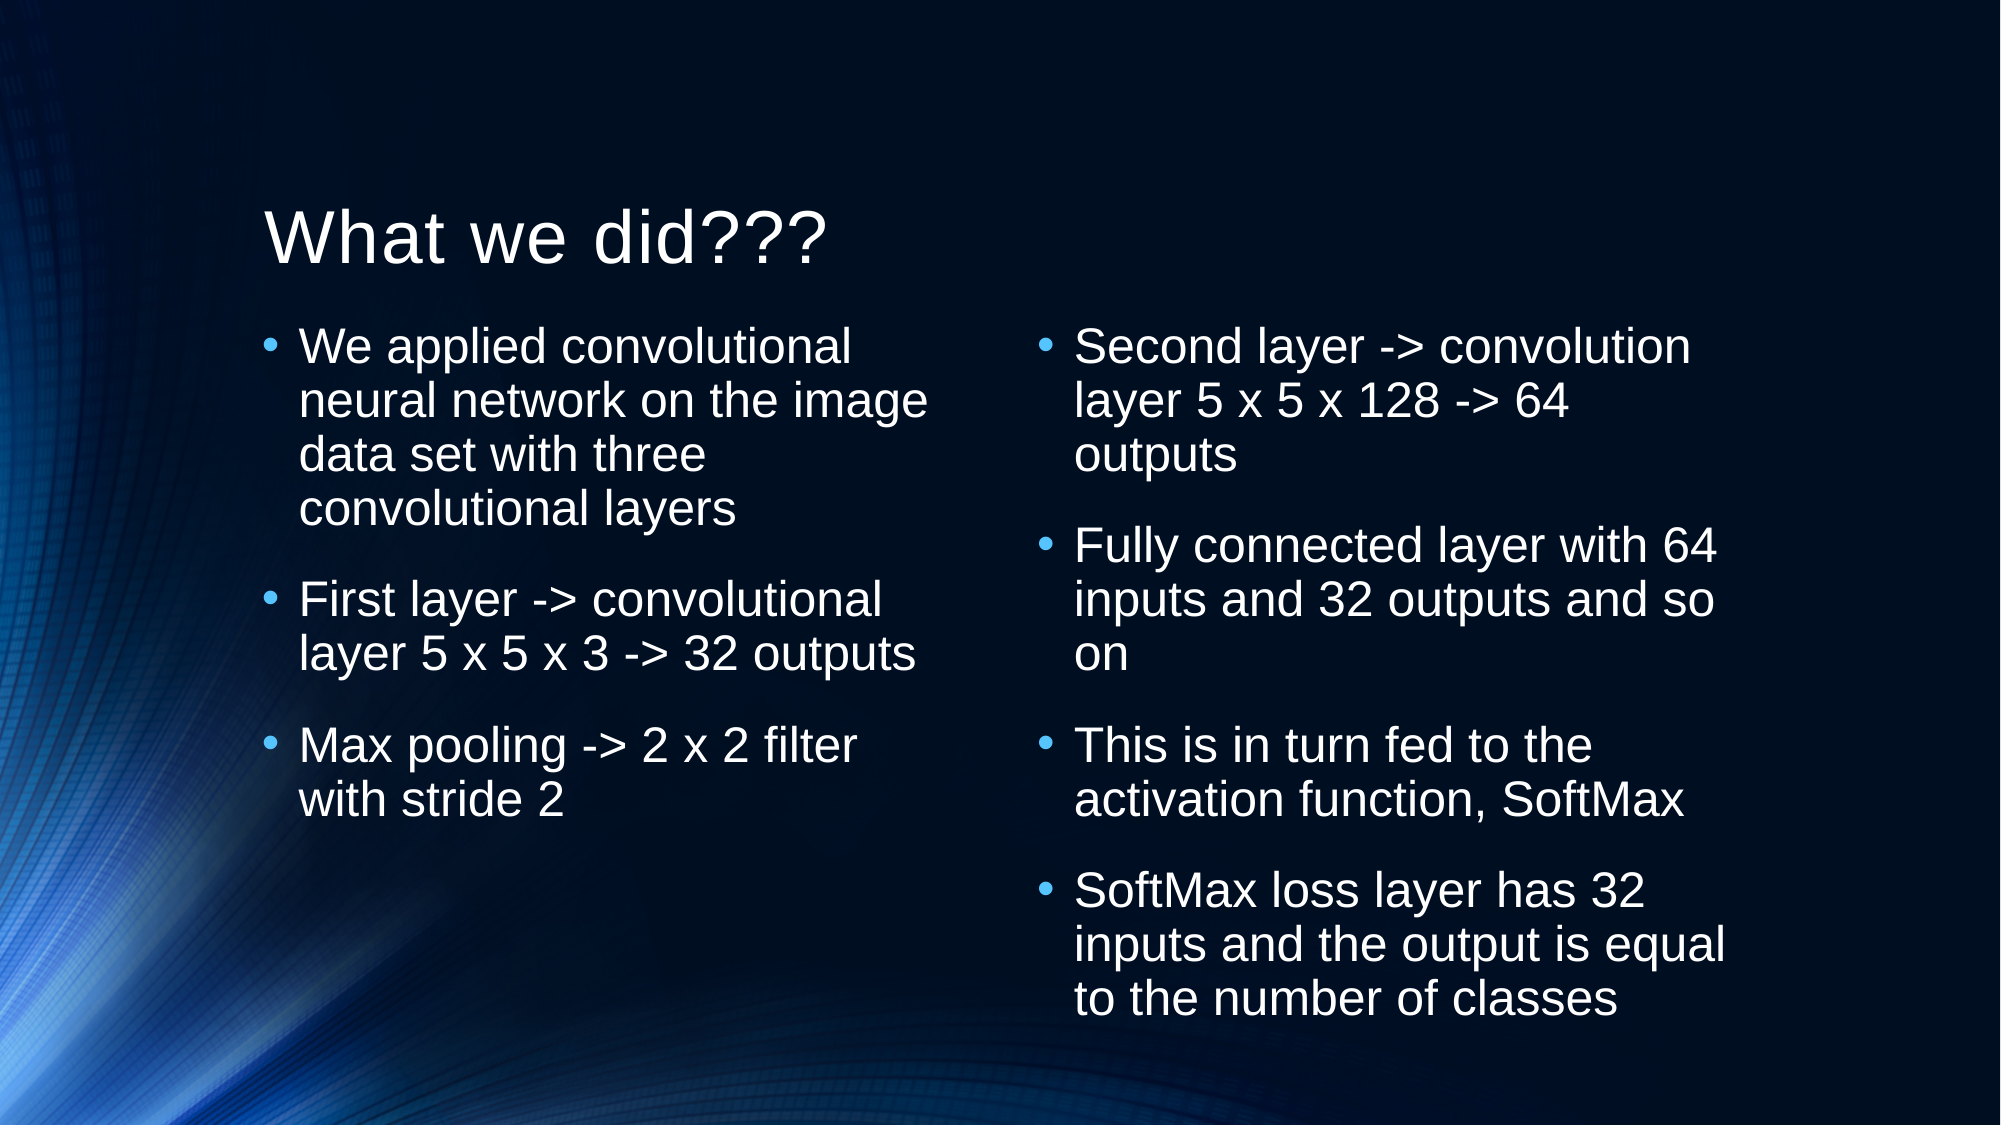

# What we did???
We applied convolutional neural network on the image data set with three convolutional layers
First layer -> convolutional layer 5 x 5 x 3 -> 32 outputs
Max pooling -> 2 x 2 filter with stride 2

Second layer -> convolution layer 5 x 5 x 128 -> 64 outputs
Fully connected layer with 64 inputs and 32 outputs and so on
This is in turn fed to the activation function, SoftMax
SoftMax loss layer has 32 inputs and the output is equal to the number of classes